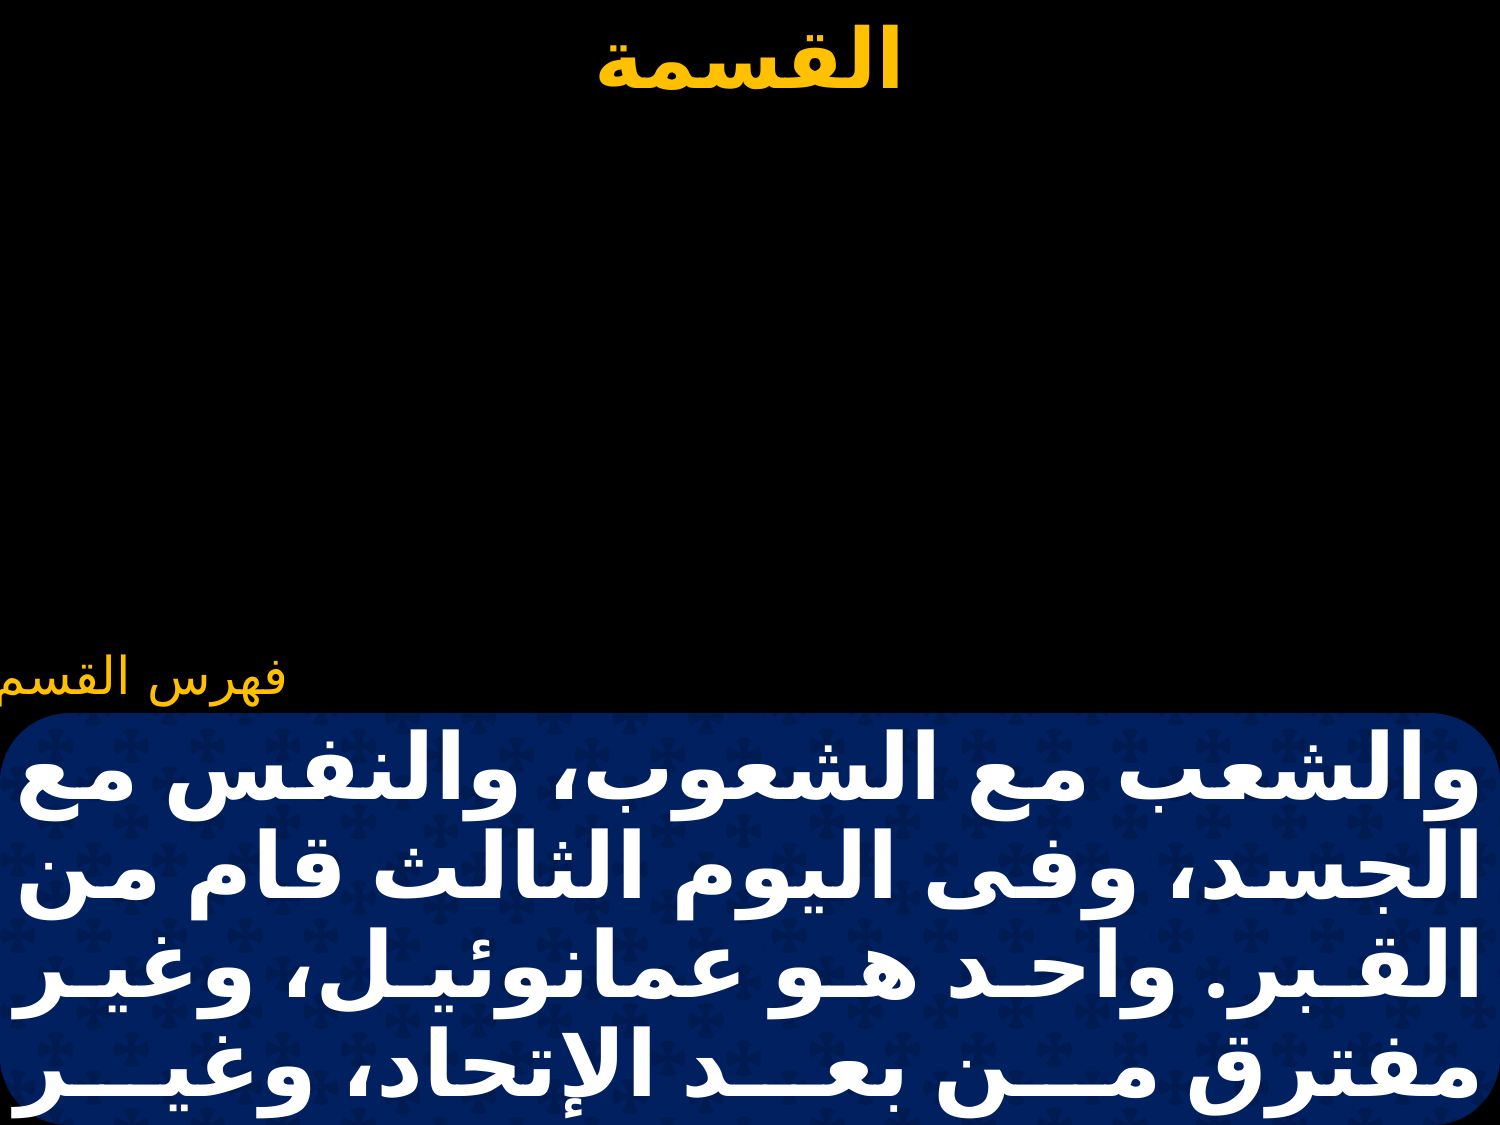

#
والشعب مع الشعوب، والنفس مع الجسد، وفى اليوم الثالث قام من القبر. واحد هو عمانوئيل، وغير مفترق من بعد الإتحاد، وغير منقسم إلى طبيعتين. هكذا نؤمن وهكذا نعترف وهكذا نصدق